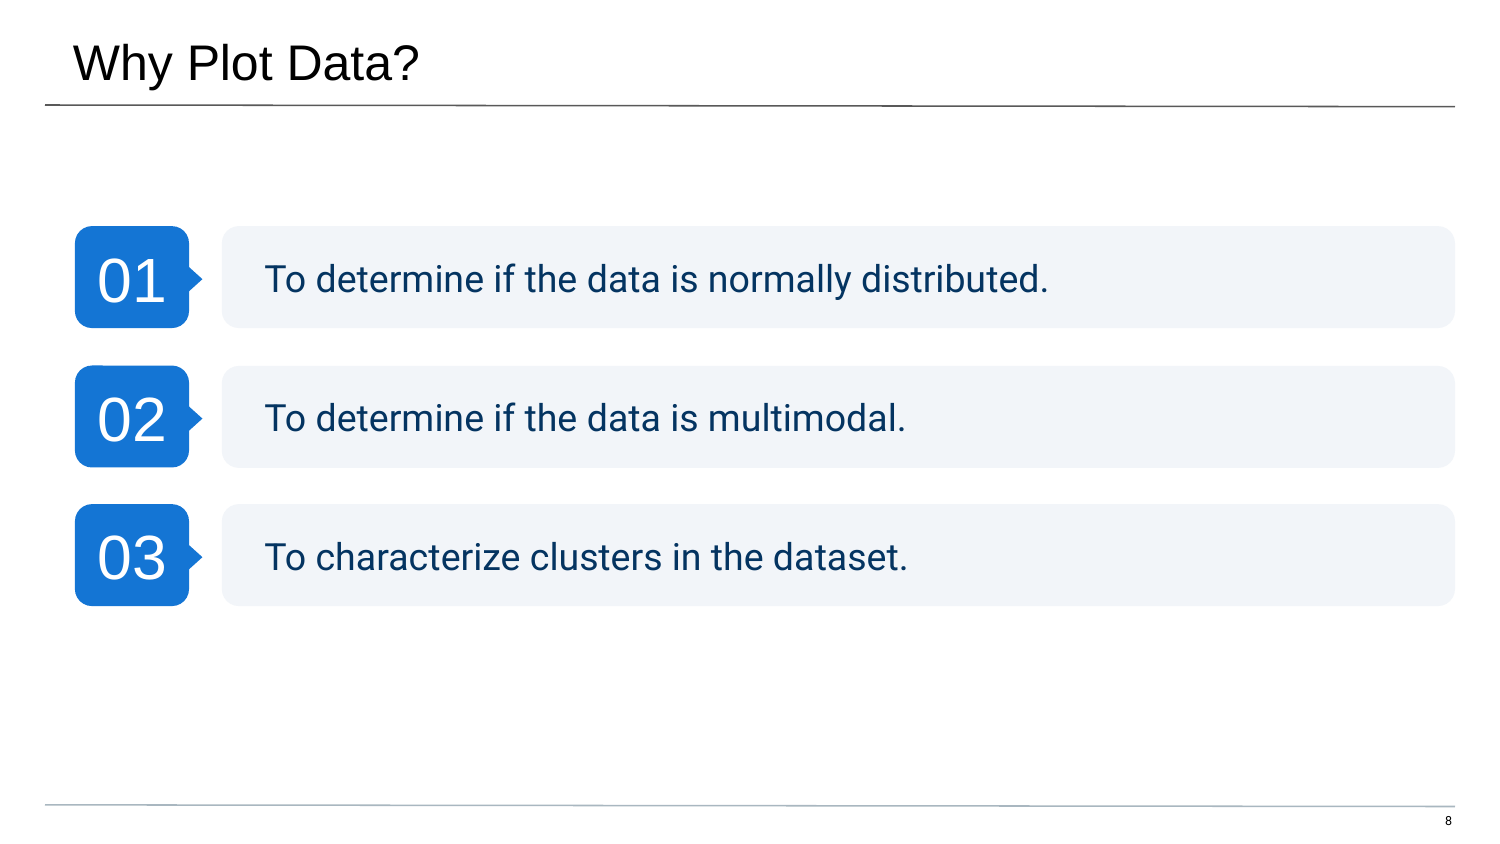

# Why Plot Data?

01

To determine if the data is normally distributed.
02

To determine if the data is multimodal.
03

To characterize clusters in the dataset.